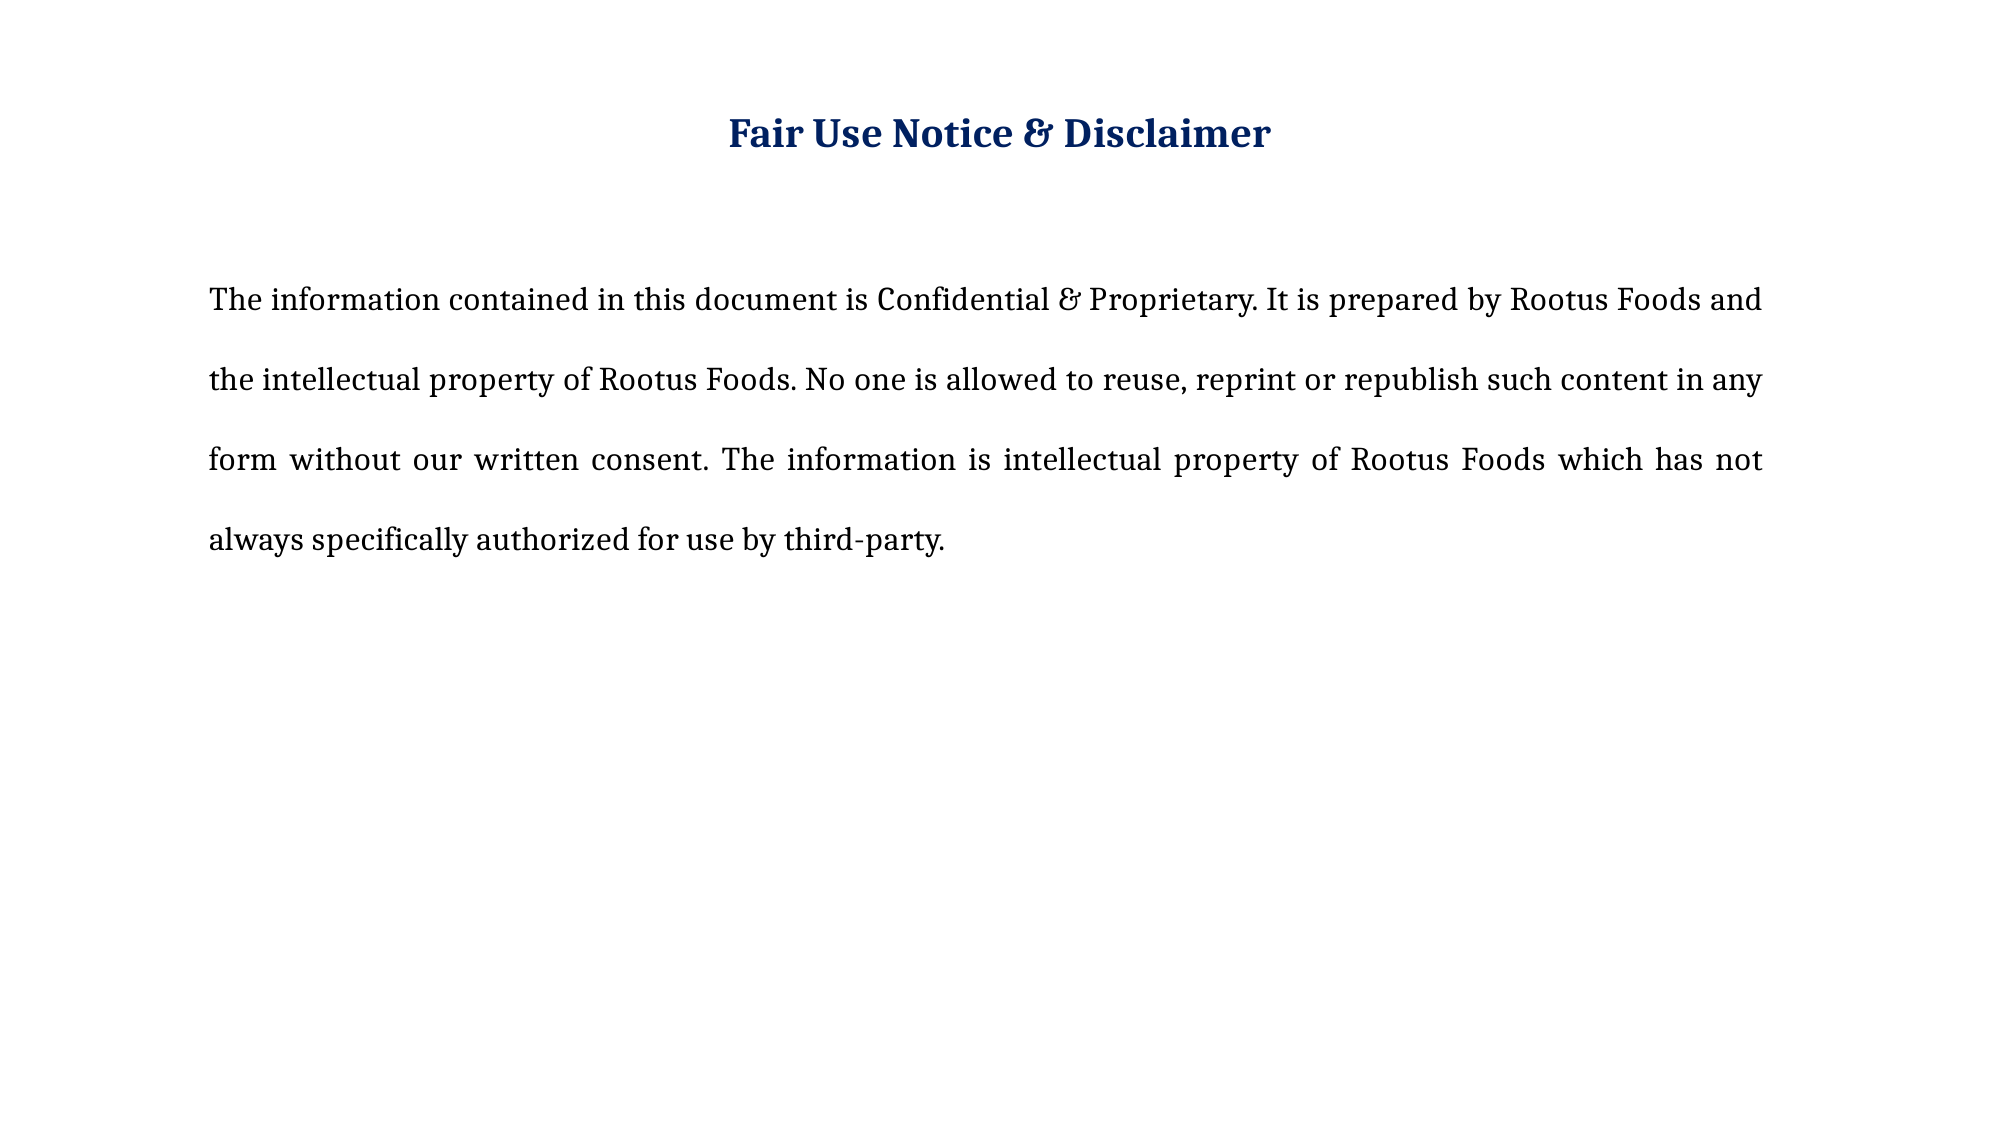

Fair Use Notice & Disclaimer
The information contained in this document is Confidential & Proprietary. It is prepared by Rootus Foods and the intellectual property of Rootus Foods. No one is allowed to reuse, reprint or republish such content in any form without our written consent. The information is intellectual property of Rootus Foods which has not always specifically authorized for use by third-party.